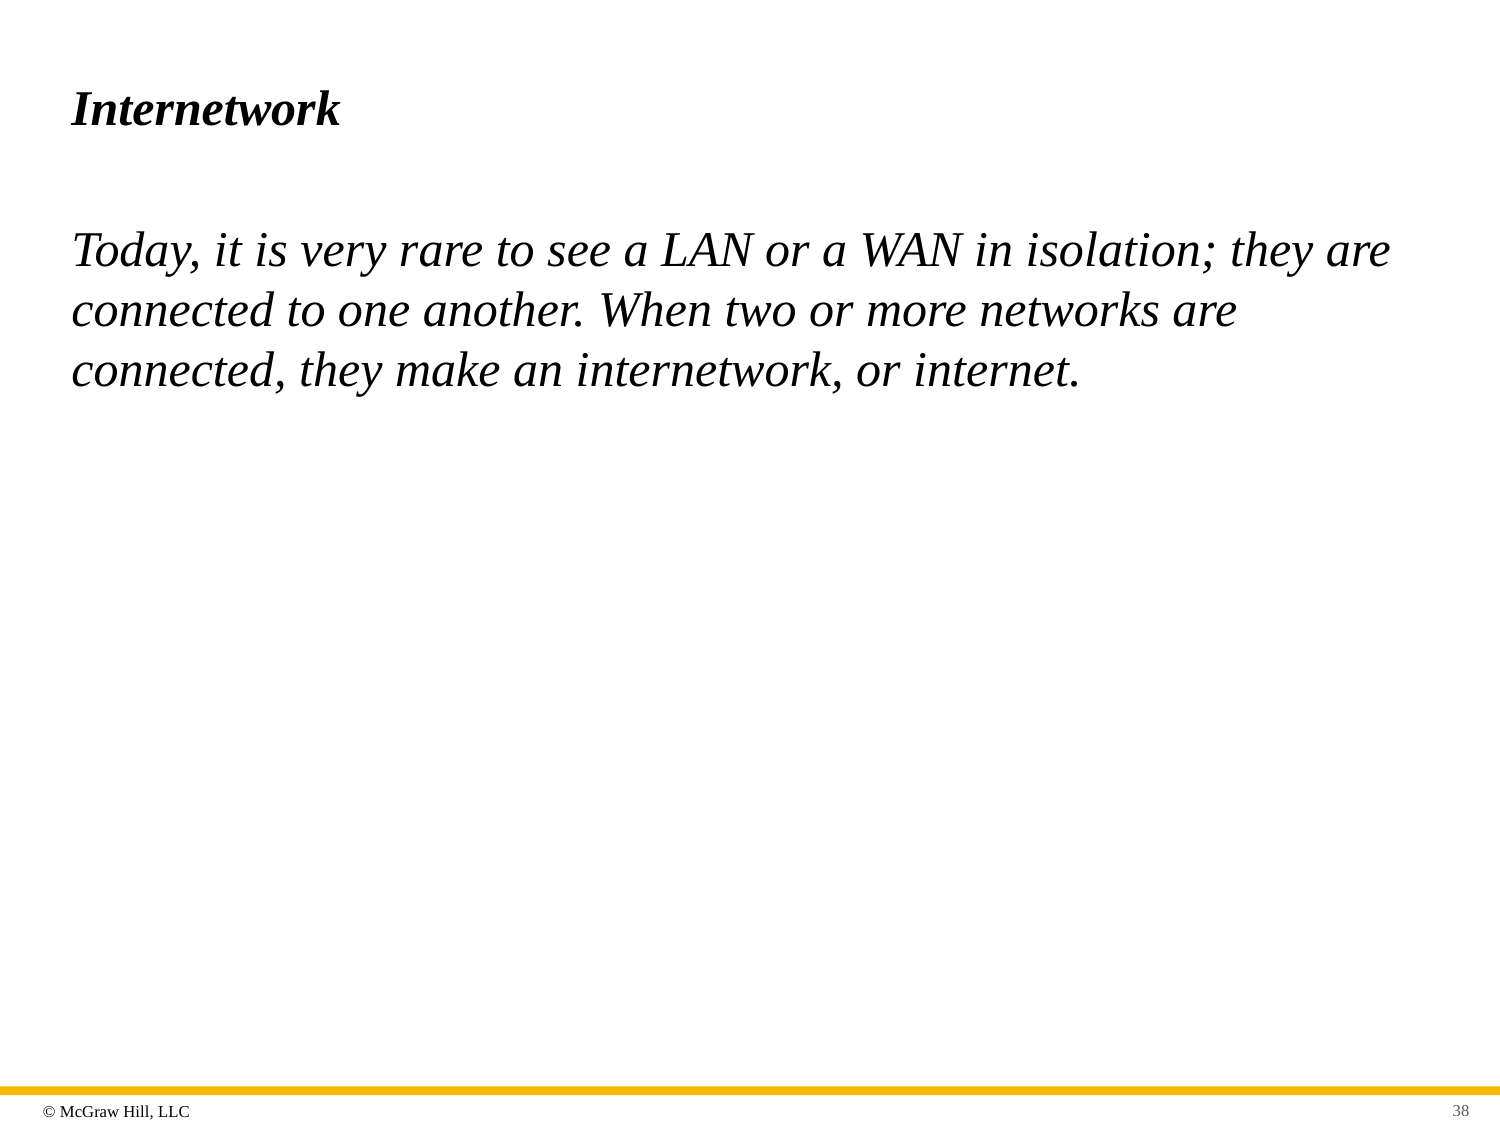

# Internetwork
Today, it is very rare to see a LAN or a WAN in isolation; they are connected to one another. When two or more networks are connected, they make an internetwork, or internet.
38